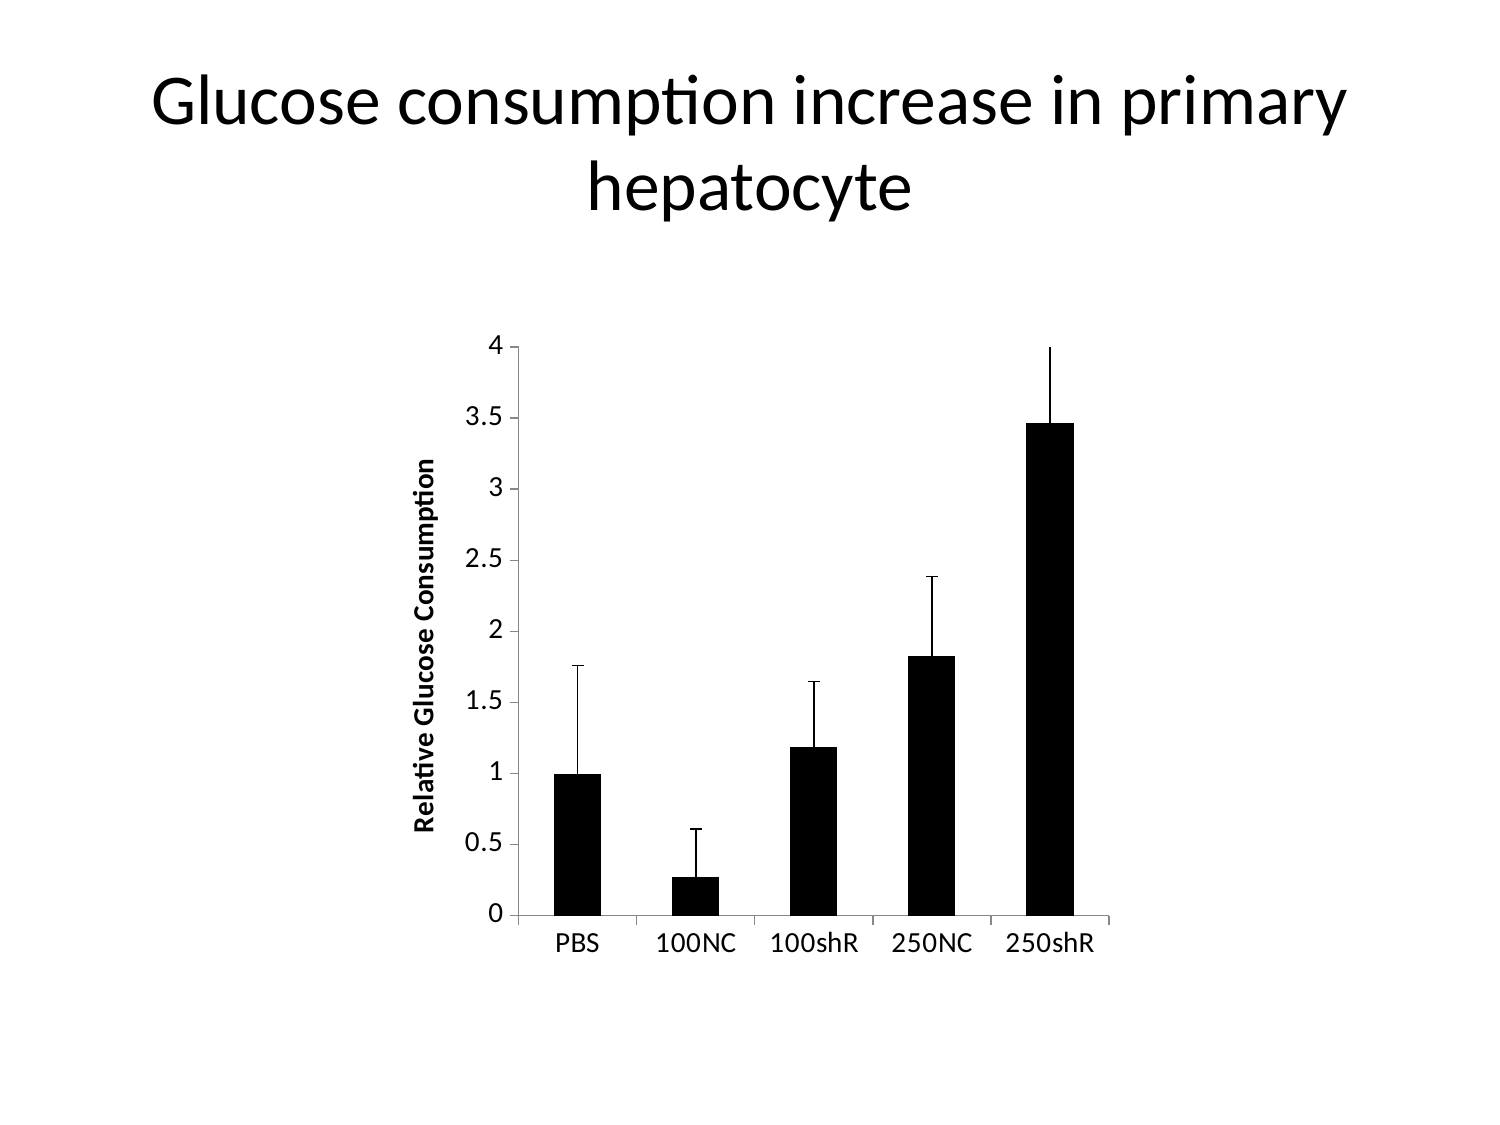

# Glucose consumption increase in primary hepatocyte

### Chart

| Category |  |
|---|---|
| PBS | 1.0 |
| 100NC | 0.27150575537724 |
| 100shR | 1.187276215380145 |
| 250NC | 1.827958229719452 |
| 250shR | 3.465056485588057 |